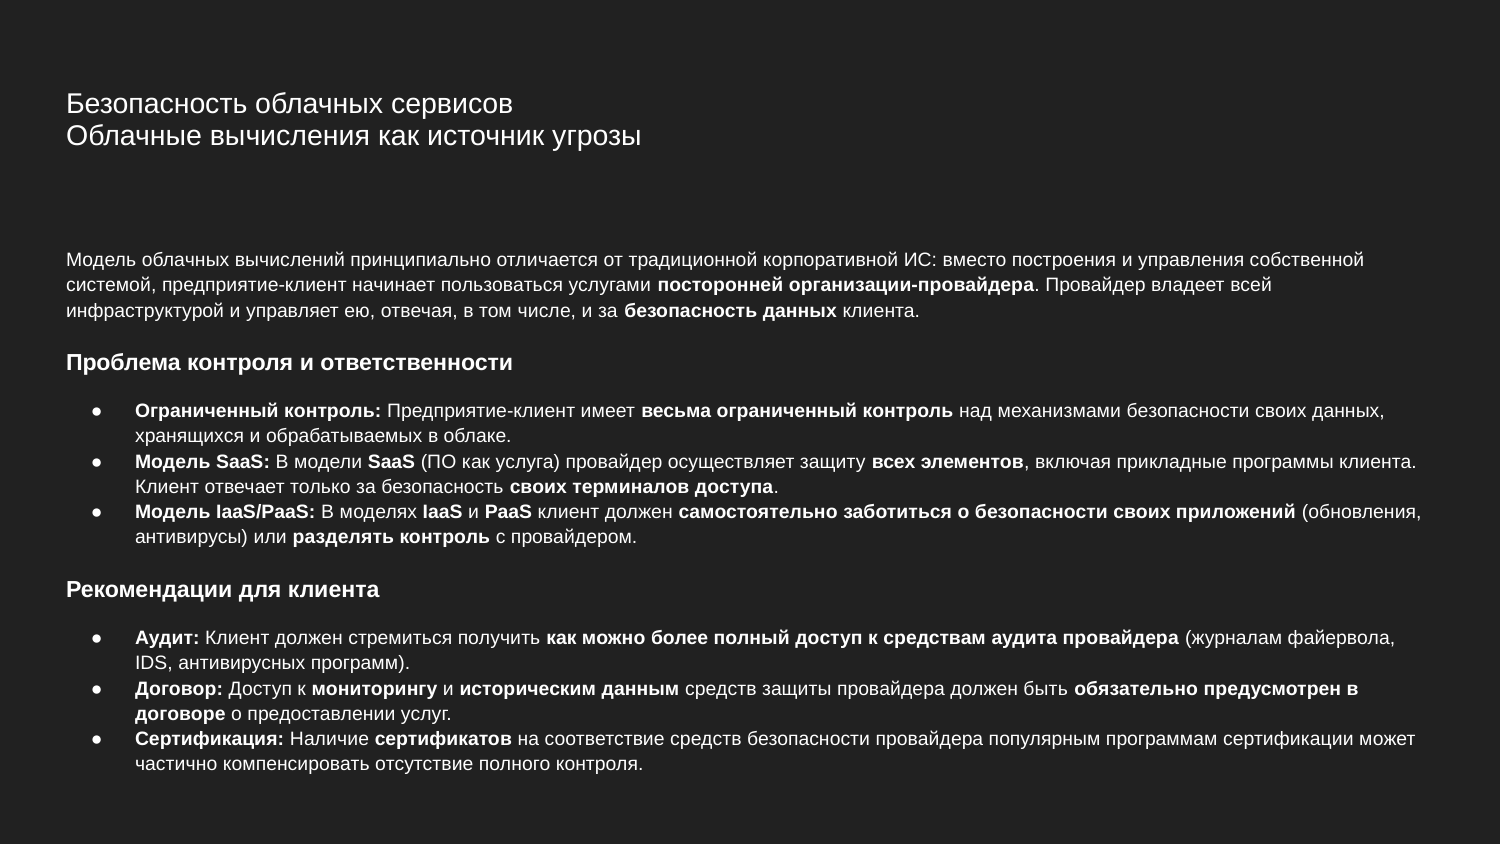

# Безопасность облачных сервисов Облачные вычисления как источник угрозы
Модель облачных вычислений принципиально отличается от традиционной корпоративной ИС: вместо построения и управления собственной системой, предприятие-клиент начинает пользоваться услугами посторонней организации-провайдера. Провайдер владеет всей инфраструктурой и управляет ею, отвечая, в том числе, и за безопасность данных клиента.
Проблема контроля и ответственности
Ограниченный контроль: Предприятие-клиент имеет весьма ограниченный контроль над механизмами безопасности своих данных, хранящихся и обрабатываемых в облаке.
Модель SaaS: В модели SaaS (ПО как услуга) провайдер осуществляет защиту всех элементов, включая прикладные программы клиента. Клиент отвечает только за безопасность своих терминалов доступа.
Модель IaaS/PaaS: В моделях IaaS и PaaS клиент должен самостоятельно заботиться о безопасности своих приложений (обновления, антивирусы) или разделять контроль с провайдером.
Рекомендации для клиента
Аудит: Клиент должен стремиться получить как можно более полный доступ к средствам аудита провайдера (журналам файервола, IDS, антивирусных программ).
Договор: Доступ к мониторингу и историческим данным средств защиты провайдера должен быть обязательно предусмотрен в договоре о предоставлении услуг.
Сертификация: Наличие сертификатов на соответствие средств безопасности провайдера популярным программам сертификации может частично компенсировать отсутствие полного контроля.